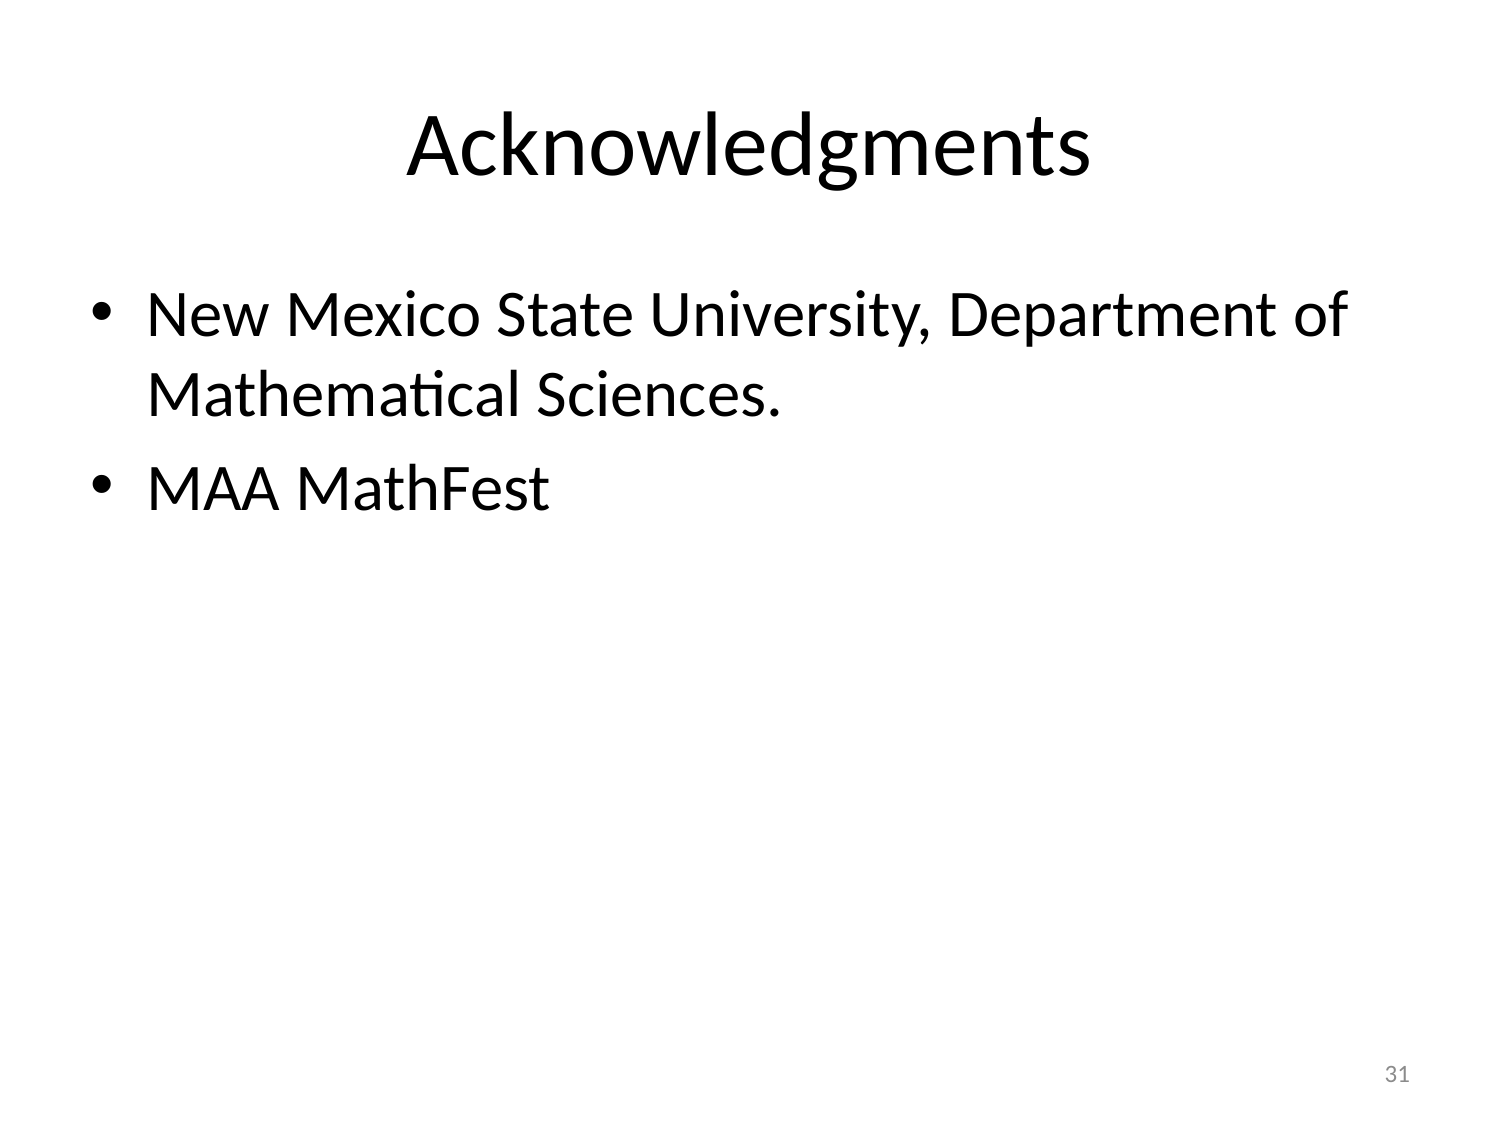

# Acknowledgments
New Mexico State University, Department of Mathematical Sciences.
MAA MathFest
31